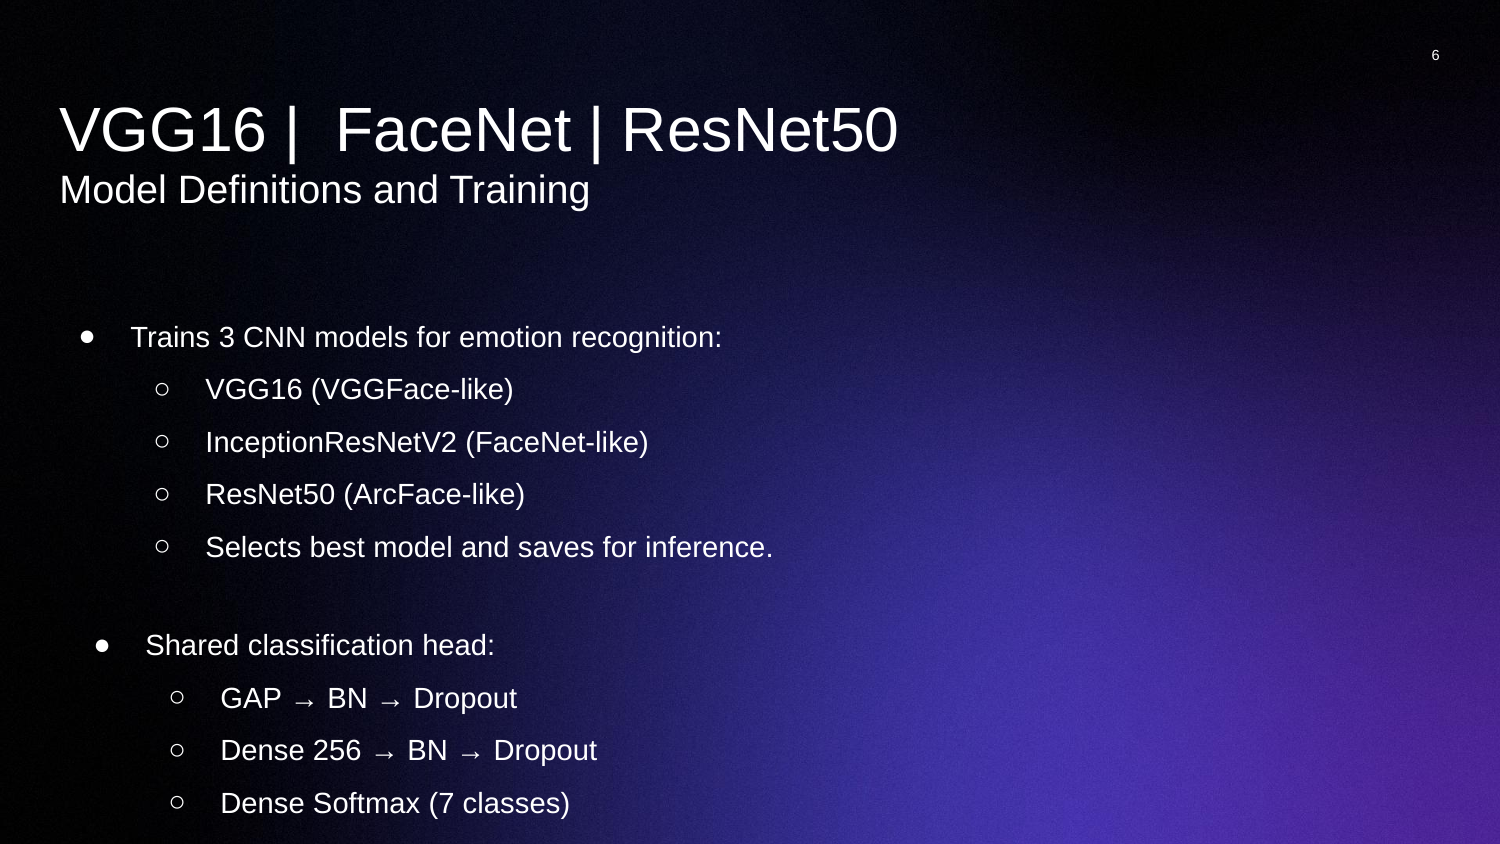

6
VGG16 |  FaceNet | ResNet50
Model Definitions and Training
Trains 3 CNN models for emotion recognition:
VGG16 (VGGFace-like)
InceptionResNetV2 (FaceNet-like)
ResNet50 (ArcFace-like)
Selects best model and saves for inference.

Shared classification head:
GAP → BN → Dropout
Dense 256 → BN → Dropout
Dense Softmax (7 classes)